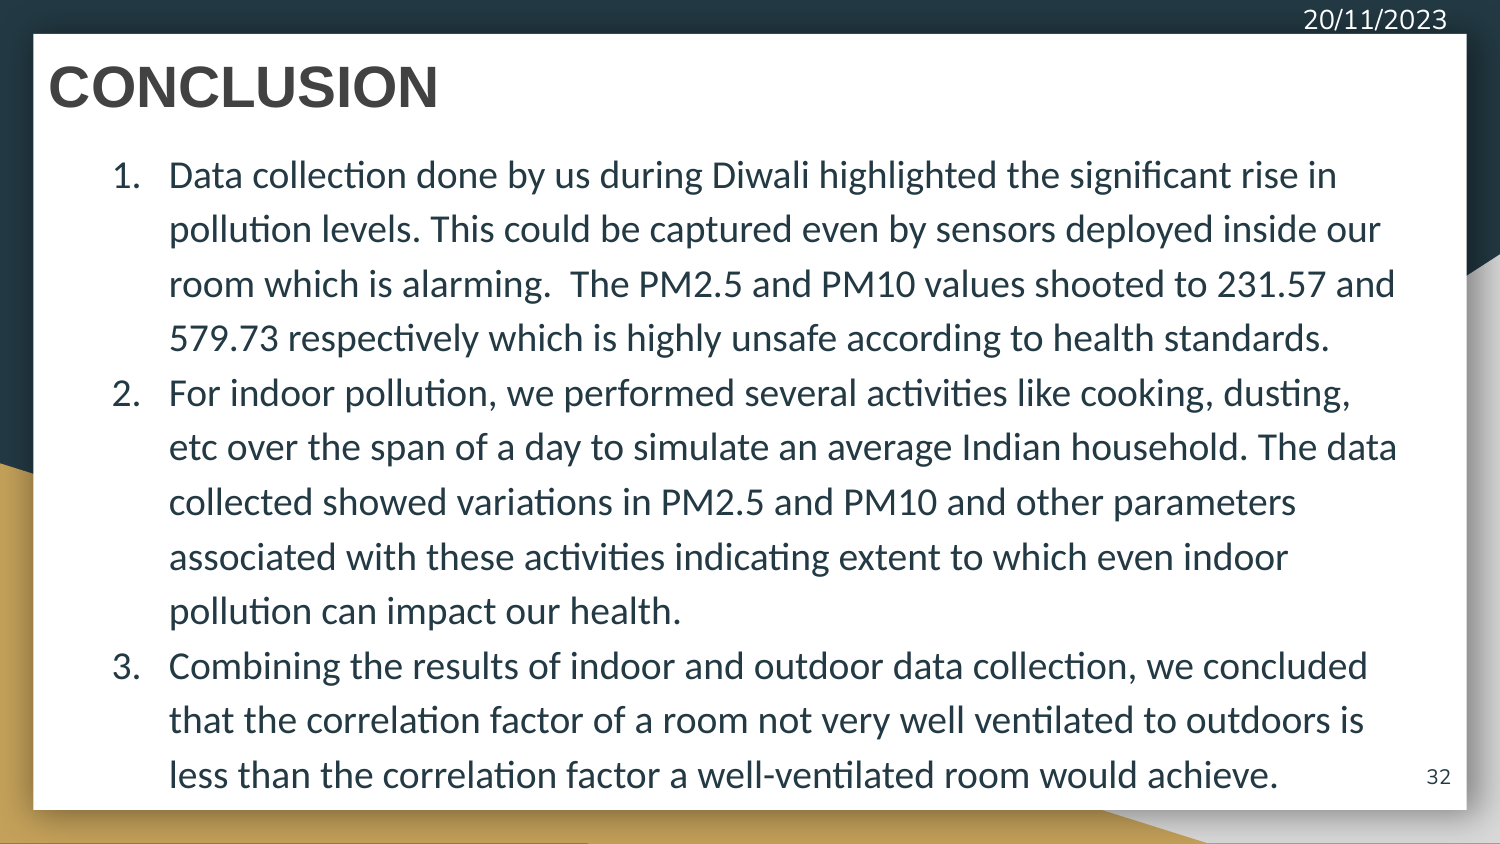

20/11/2023
# CONCLUSION
Data collection done by us during Diwali highlighted the significant rise in pollution levels. This could be captured even by sensors deployed inside our room which is alarming.  The PM2.5 and PM10 values shooted to 231.57 and 579.73 respectively which is highly unsafe according to health standards.
For indoor pollution, we performed several activities like cooking, dusting, etc over the span of a day to simulate an average Indian household. The data collected showed variations in PM2.5 and PM10 and other parameters associated with these activities indicating extent to which even indoor pollution can impact our health.
Combining the results of indoor and outdoor data collection, we concluded that the correlation factor of a room not very well ventilated to outdoors is less than the correlation factor a well-ventilated room would achieve.

32